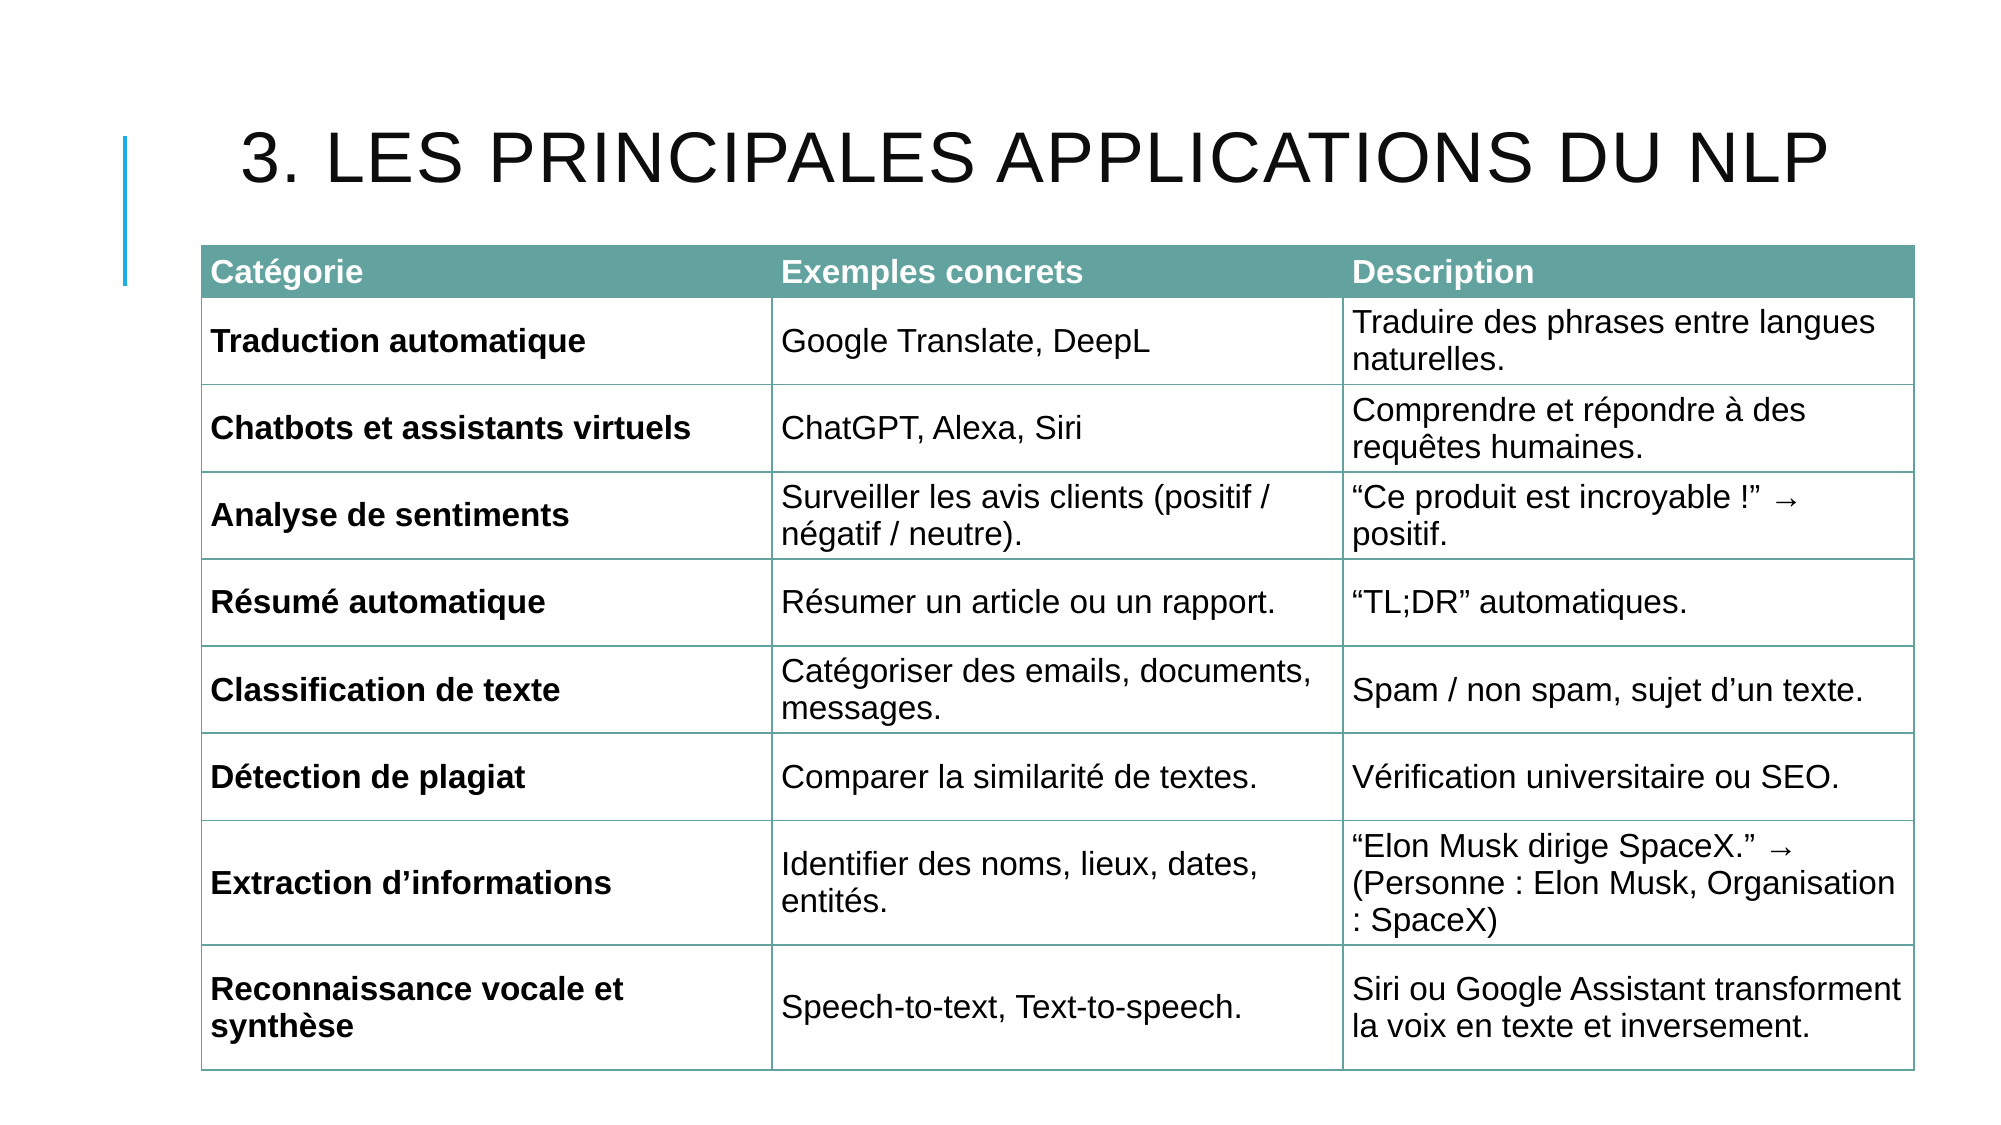

# 3. Les principales applications du NLP
| Catégorie | Exemples concrets | Description |
| --- | --- | --- |
| Traduction automatique | Google Translate, DeepL | Traduire des phrases entre langues naturelles. |
| Chatbots et assistants virtuels | ChatGPT, Alexa, Siri | Comprendre et répondre à des requêtes humaines. |
| Analyse de sentiments | Surveiller les avis clients (positif / négatif / neutre). | “Ce produit est incroyable !” → positif. |
| Résumé automatique | Résumer un article ou un rapport. | “TL;DR” automatiques. |
| Classification de texte | Catégoriser des emails, documents, messages. | Spam / non spam, sujet d’un texte. |
| Détection de plagiat | Comparer la similarité de textes. | Vérification universitaire ou SEO. |
| Extraction d’informations | Identifier des noms, lieux, dates, entités. | “Elon Musk dirige SpaceX.” → (Personne : Elon Musk, Organisation : SpaceX) |
| Reconnaissance vocale et synthèse | Speech-to-text, Text-to-speech. | Siri ou Google Assistant transforment la voix en texte et inversement. |